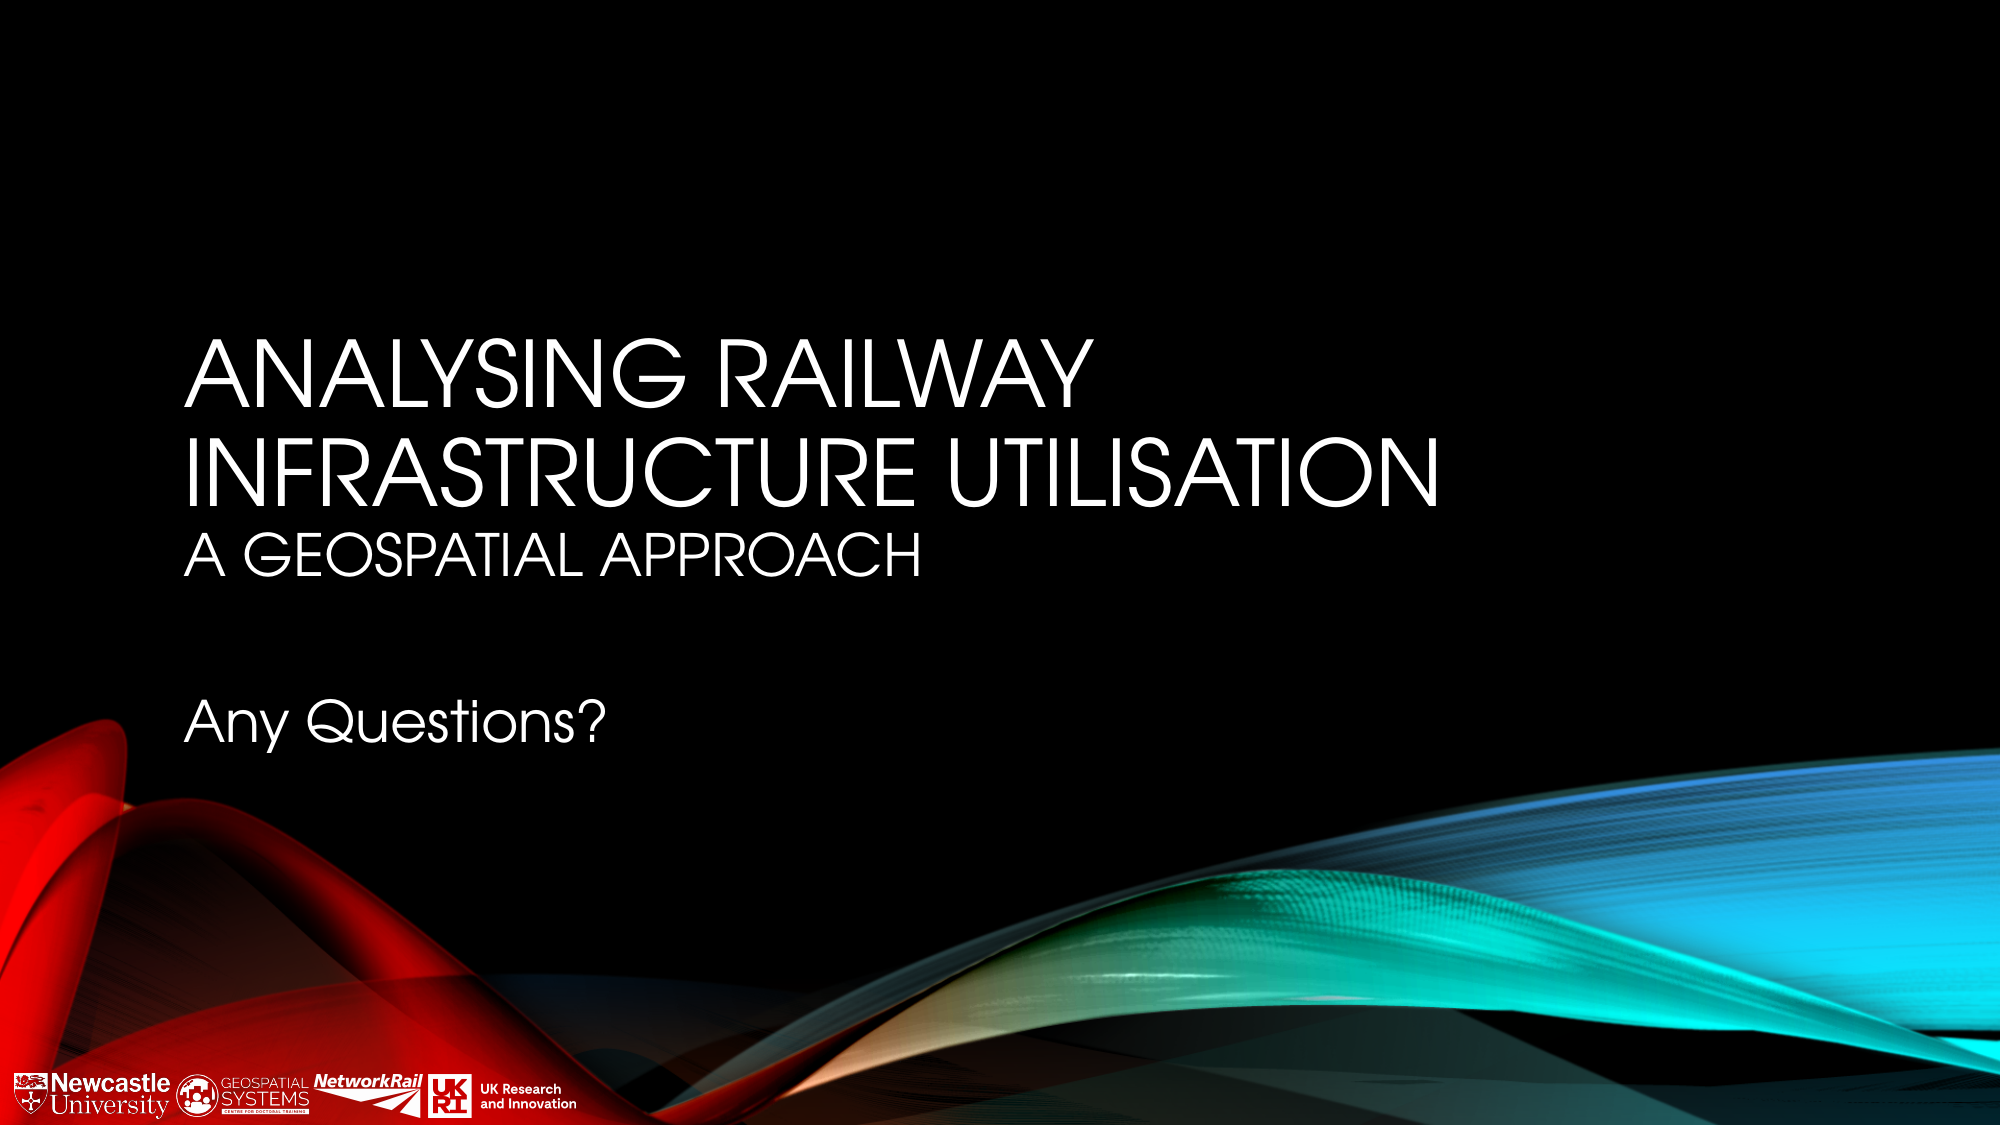

# Analysing Railway Infrastructure utilisation A Geospatial Approach

Any Questions?